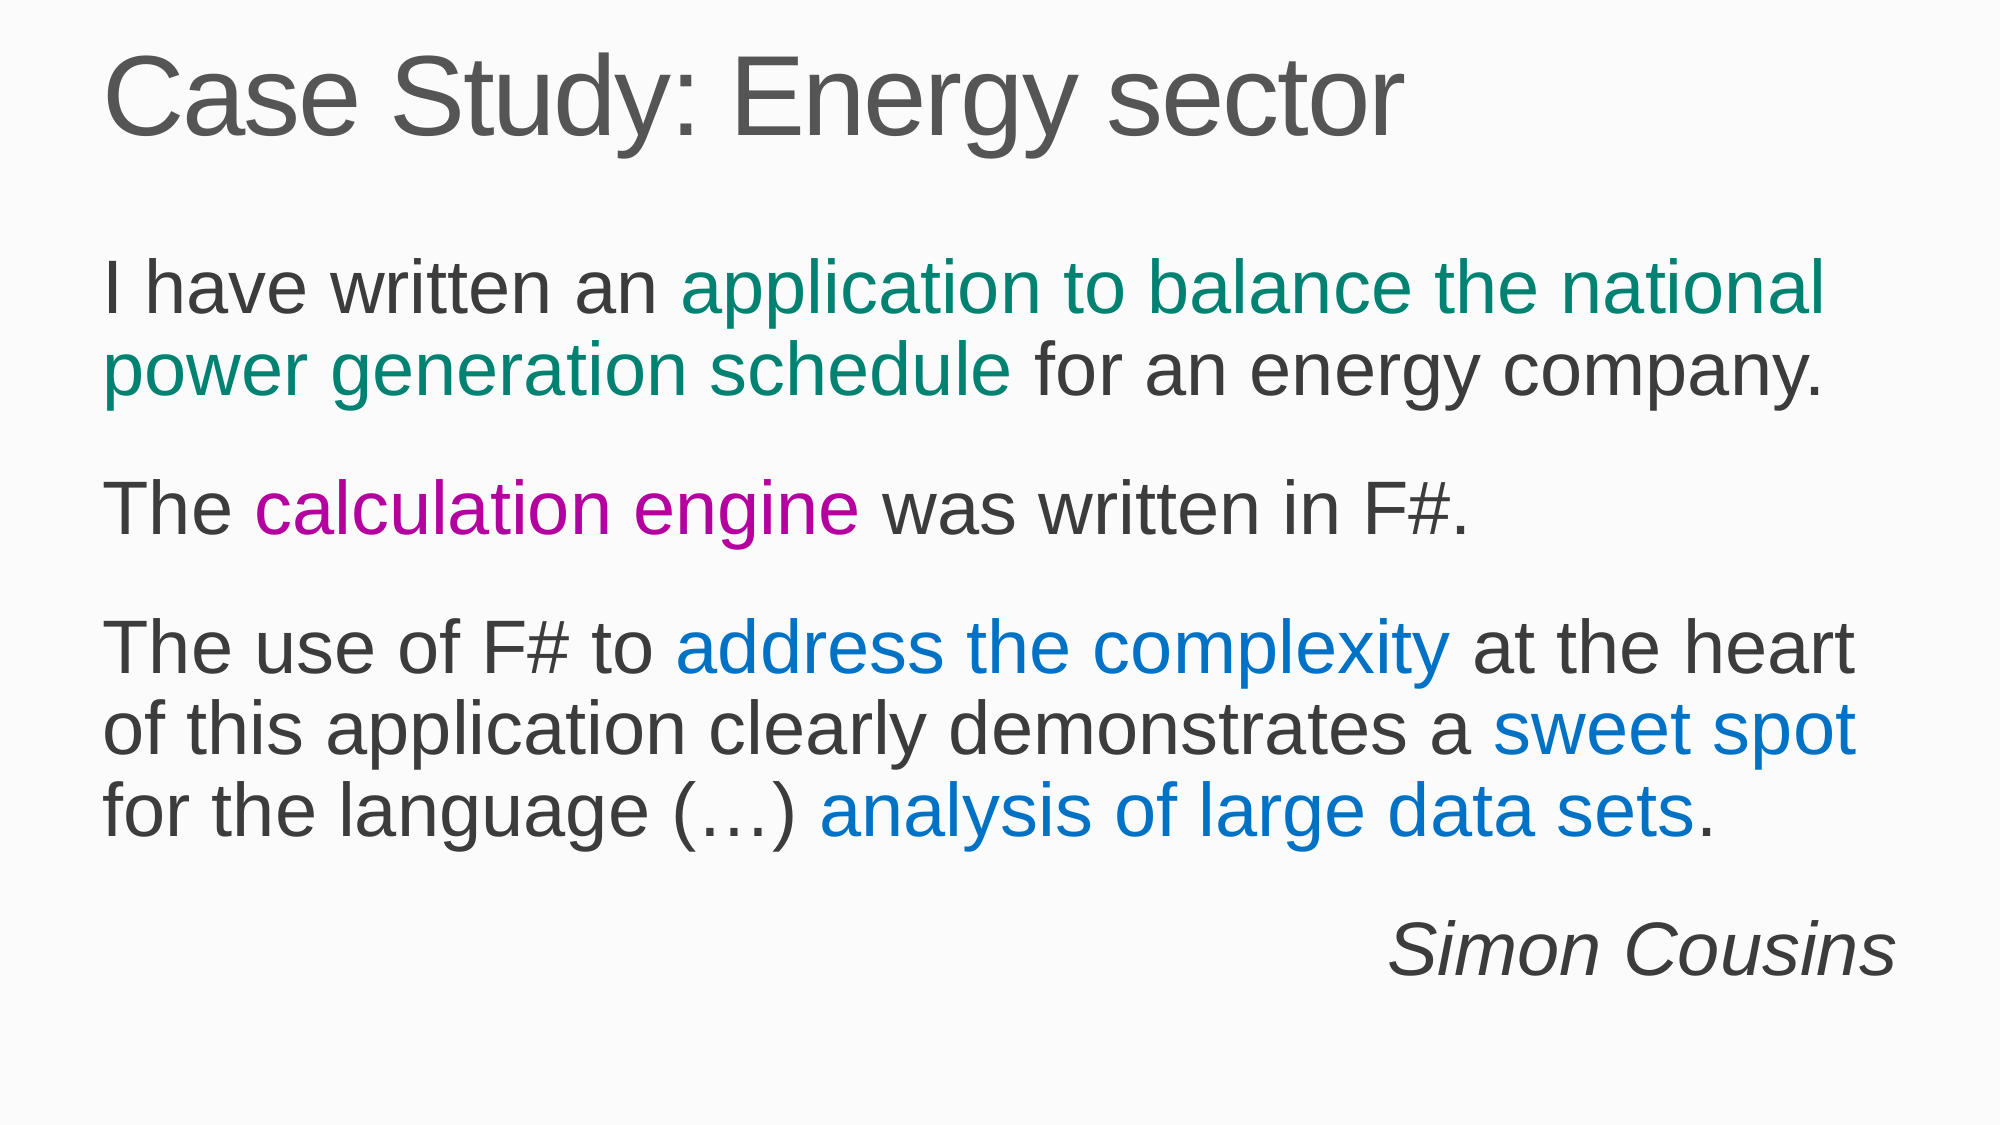

# Case Study: Energy sector
I have written an application to balance the national power generation schedule for an energy company.
The calculation engine was written in F#.
The use of F# to address the complexity at the heart of this application clearly demonstrates a sweet spot for the language (…) analysis of large data sets.
Simon Cousins